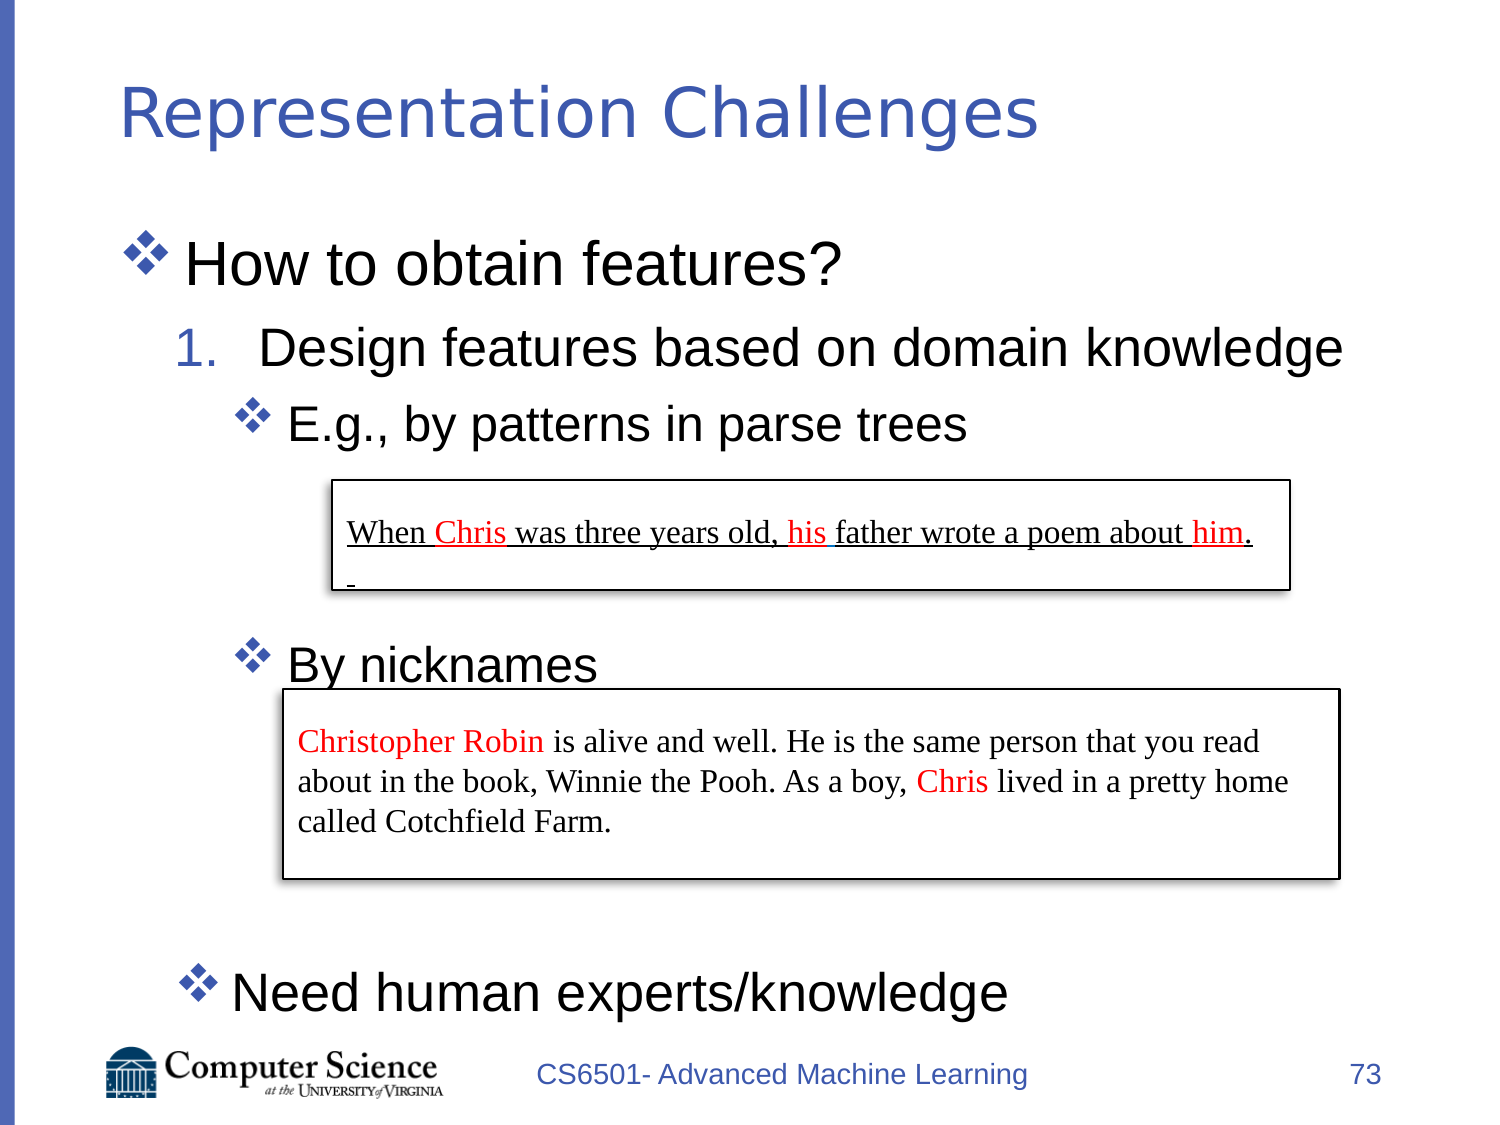

# Representation Challenges
How to obtain features?
Design features based on domain knowledge
E.g., by patterns in parse trees

By nicknames

Need human experts/knowledge
When Chris was three years old, his father wrote a poem about him.
Christopher Robin is alive and well. He is the same person that you read about in the book, Winnie the Pooh. As a boy, Chris lived in a pretty home called Cotchfield Farm.
CS6501- Advanced Machine Learning
73